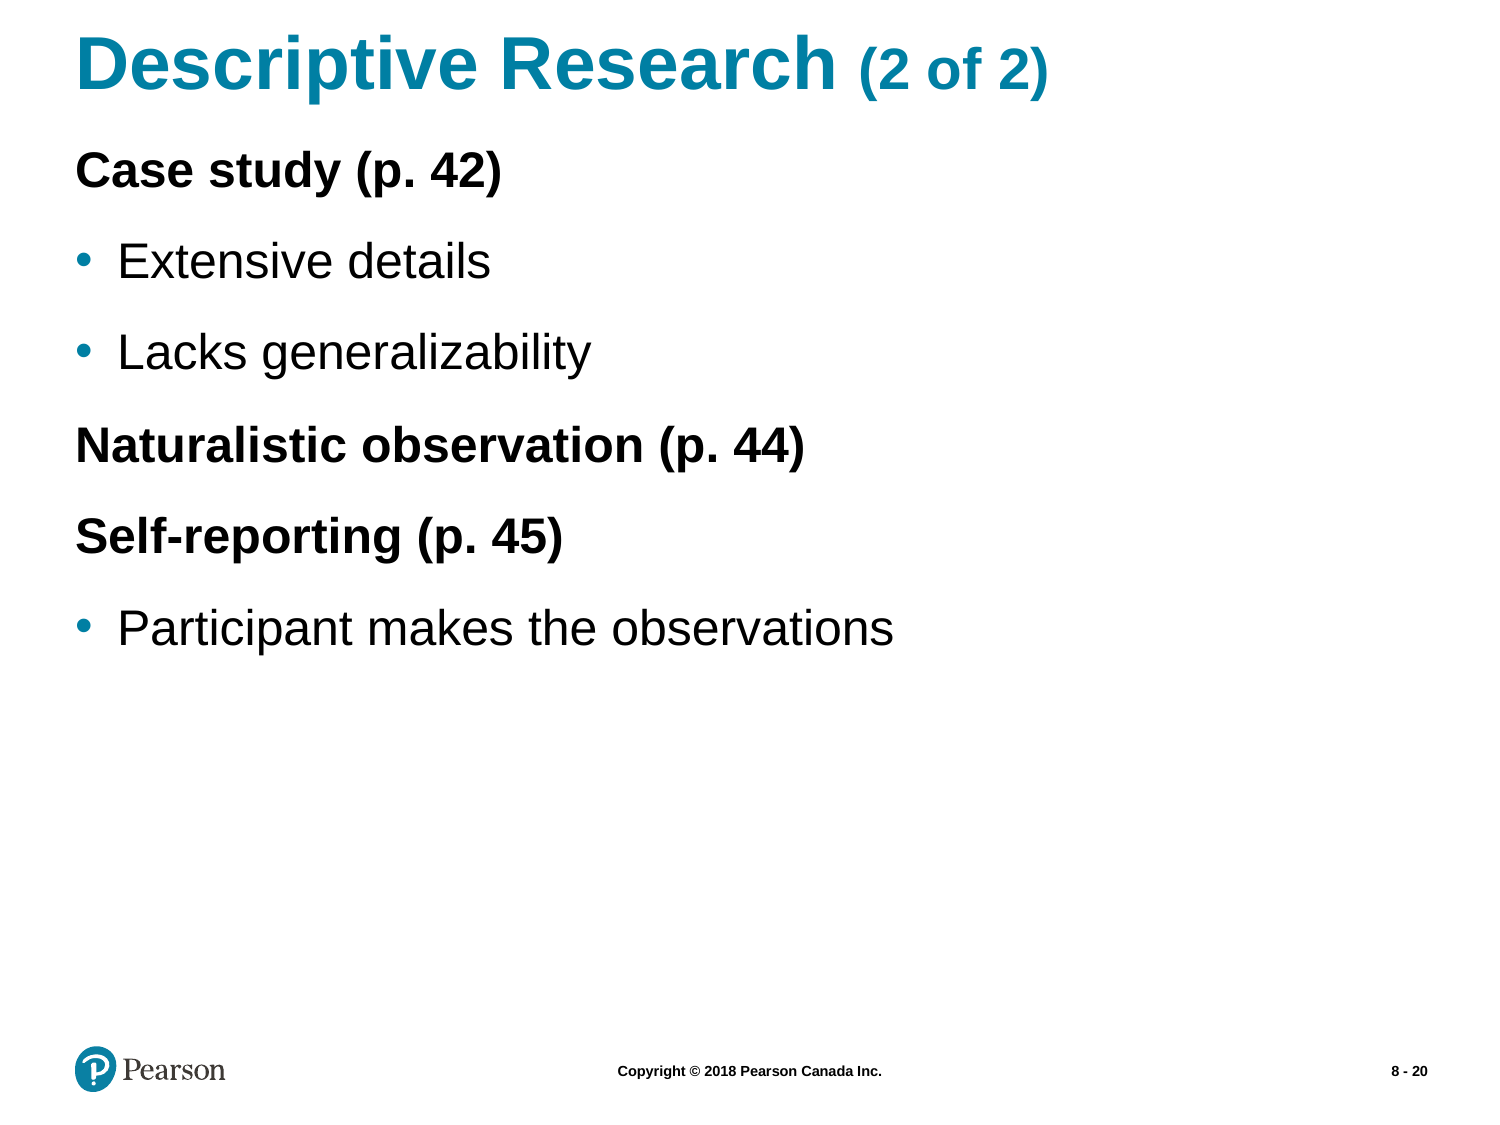

# Descriptive Research (2 of 2)
Case study (p. 42)
Extensive details
Lacks generalizability
Naturalistic observation (p. 44)
Self-reporting (p. 45)
Participant makes the observations